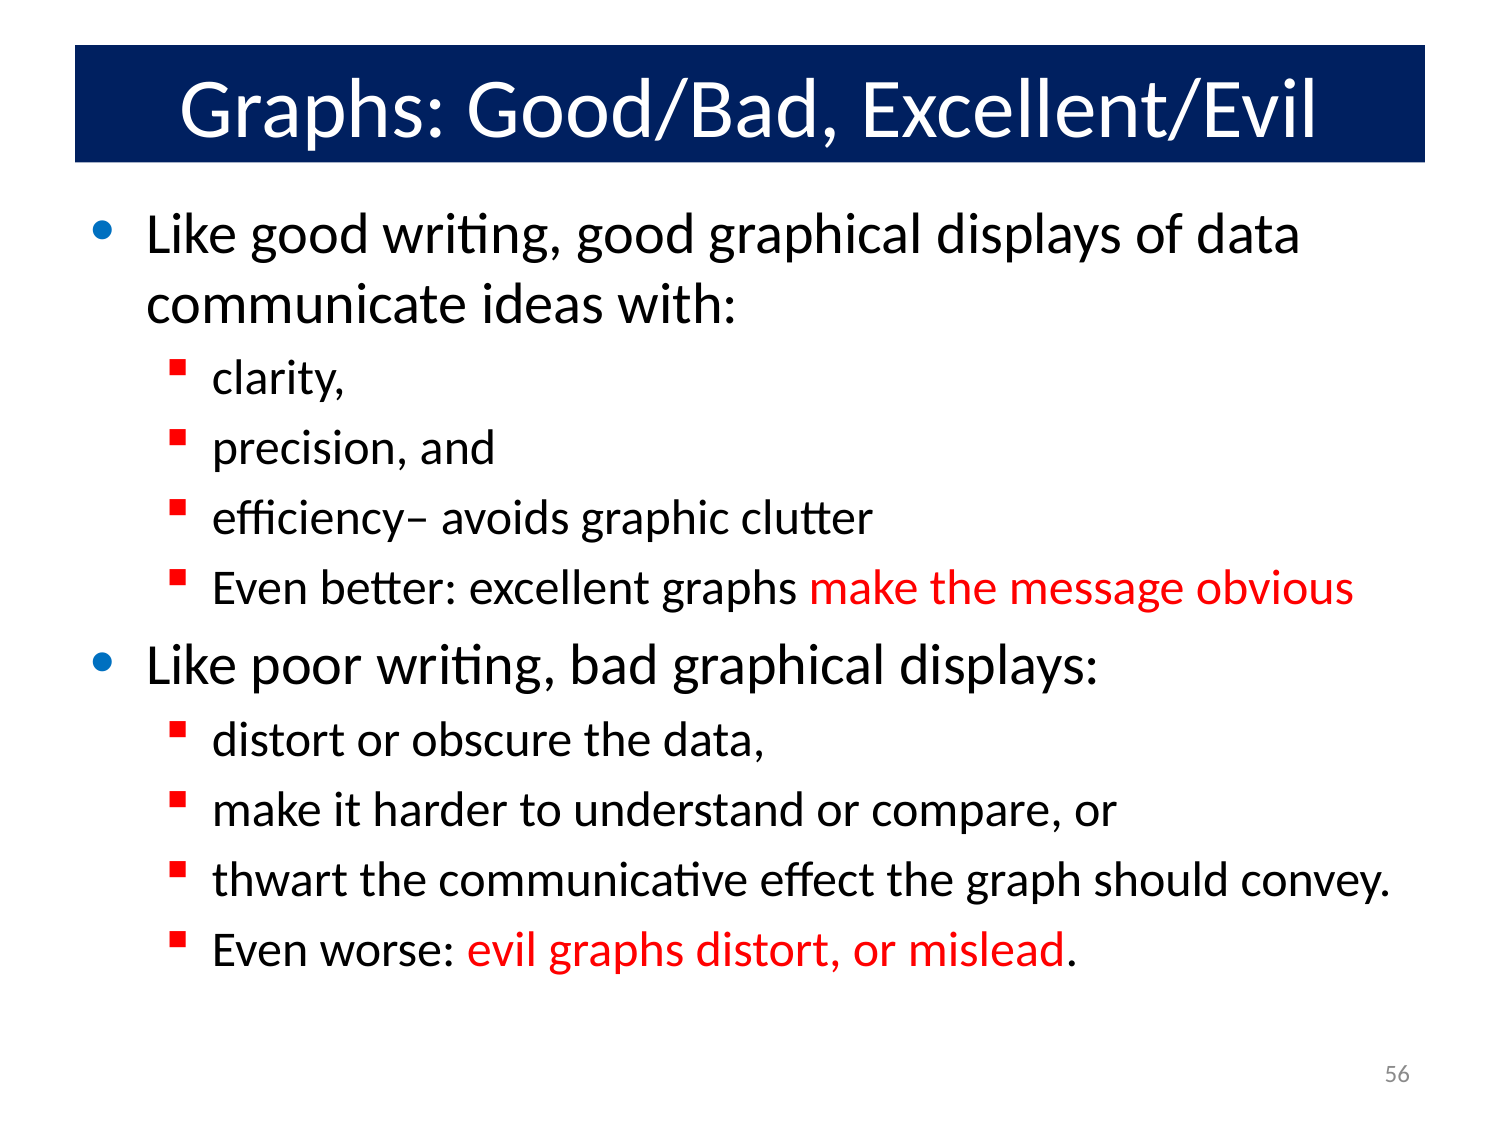

# Graphs: Good/Bad, Excellent/Evil
Like good writing, good graphical displays of data communicate ideas with:
clarity,
precision, and
efficiency– avoids graphic clutter
Even better: excellent graphs make the message obvious
Like poor writing, bad graphical displays:
distort or obscure the data,
make it harder to understand or compare, or
thwart the communicative effect the graph should convey.
Even worse: evil graphs distort, or mislead.
56